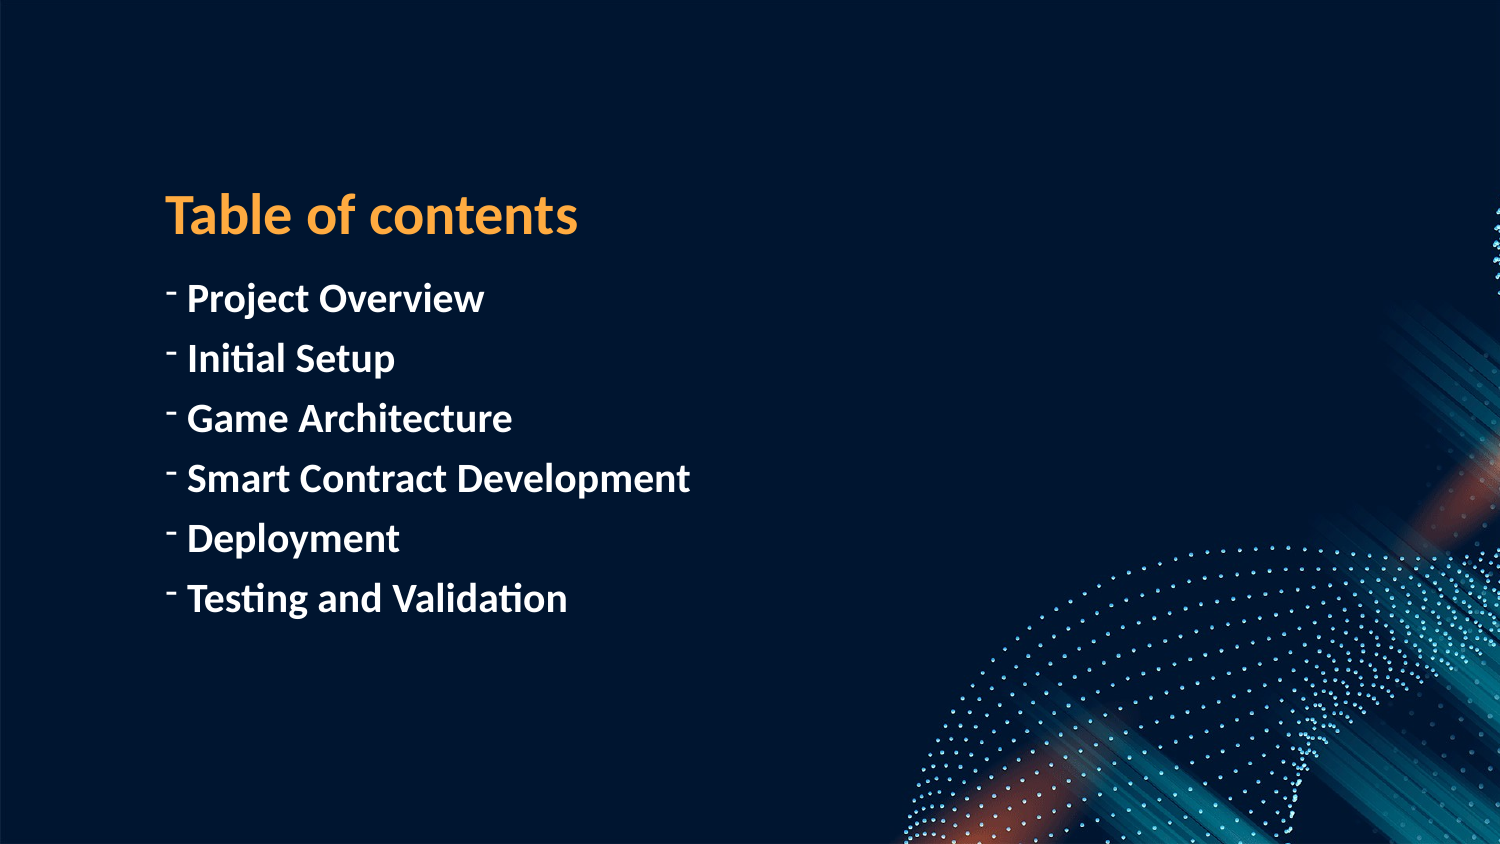

Table of contents
 Project Overview
 Initial Setup
 Game Architecture
 Smart Contract Development
 Deployment
 Testing and Validation